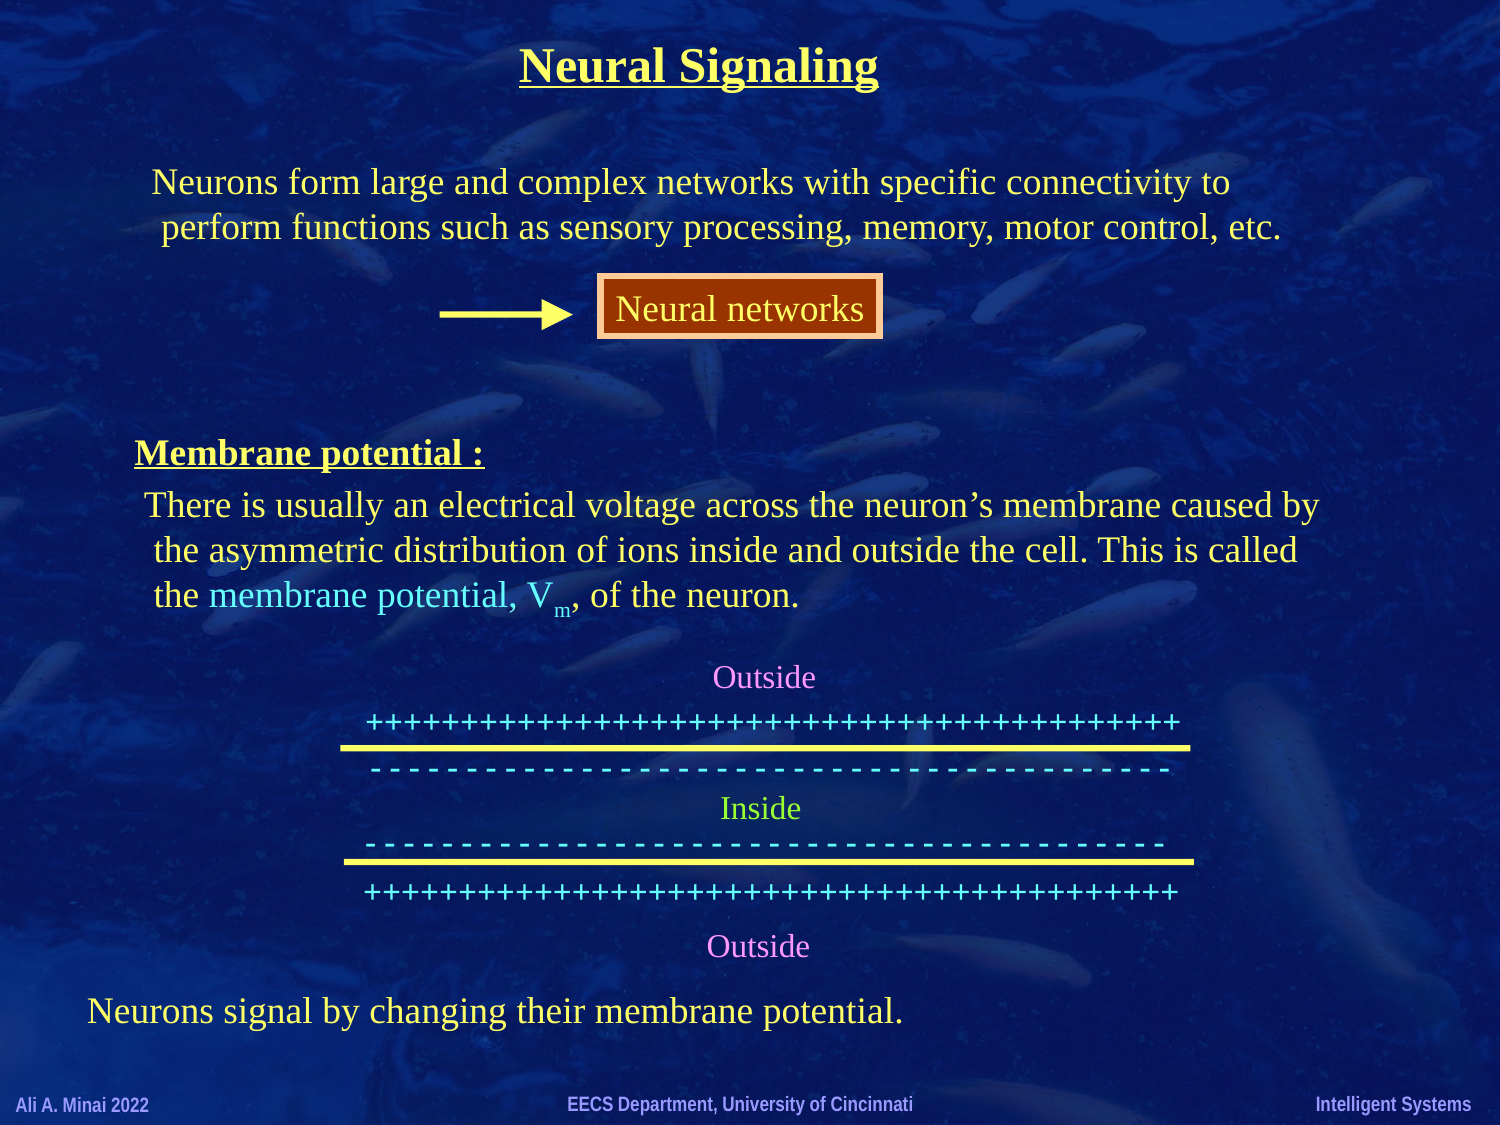

Neural Signaling
Neurons form large and complex networks with specific connectivity to
 perform functions such as sensory processing, memory, motor control, etc.
Neural networks

Membrane potential :
 There is usually an electrical voltage across the neuron’s membrane caused by
  the asymmetric distribution of ions inside and outside the cell. This is called
  the membrane potential, Vm, of the neuron.
Outside
+++++++++++++++++++++++++++++++++++++++++++
- - - - - - - - - - - - - - - - - - - - - - - - - - - - - - - - - - - - - - - - - -

Inside
- - - - - - - - - - - - - - - - - - - - - - - - - - - - - - - - - - - - - - - - - -

+++++++++++++++++++++++++++++++++++++++++++
Outside
Neurons signal by changing their membrane potential.